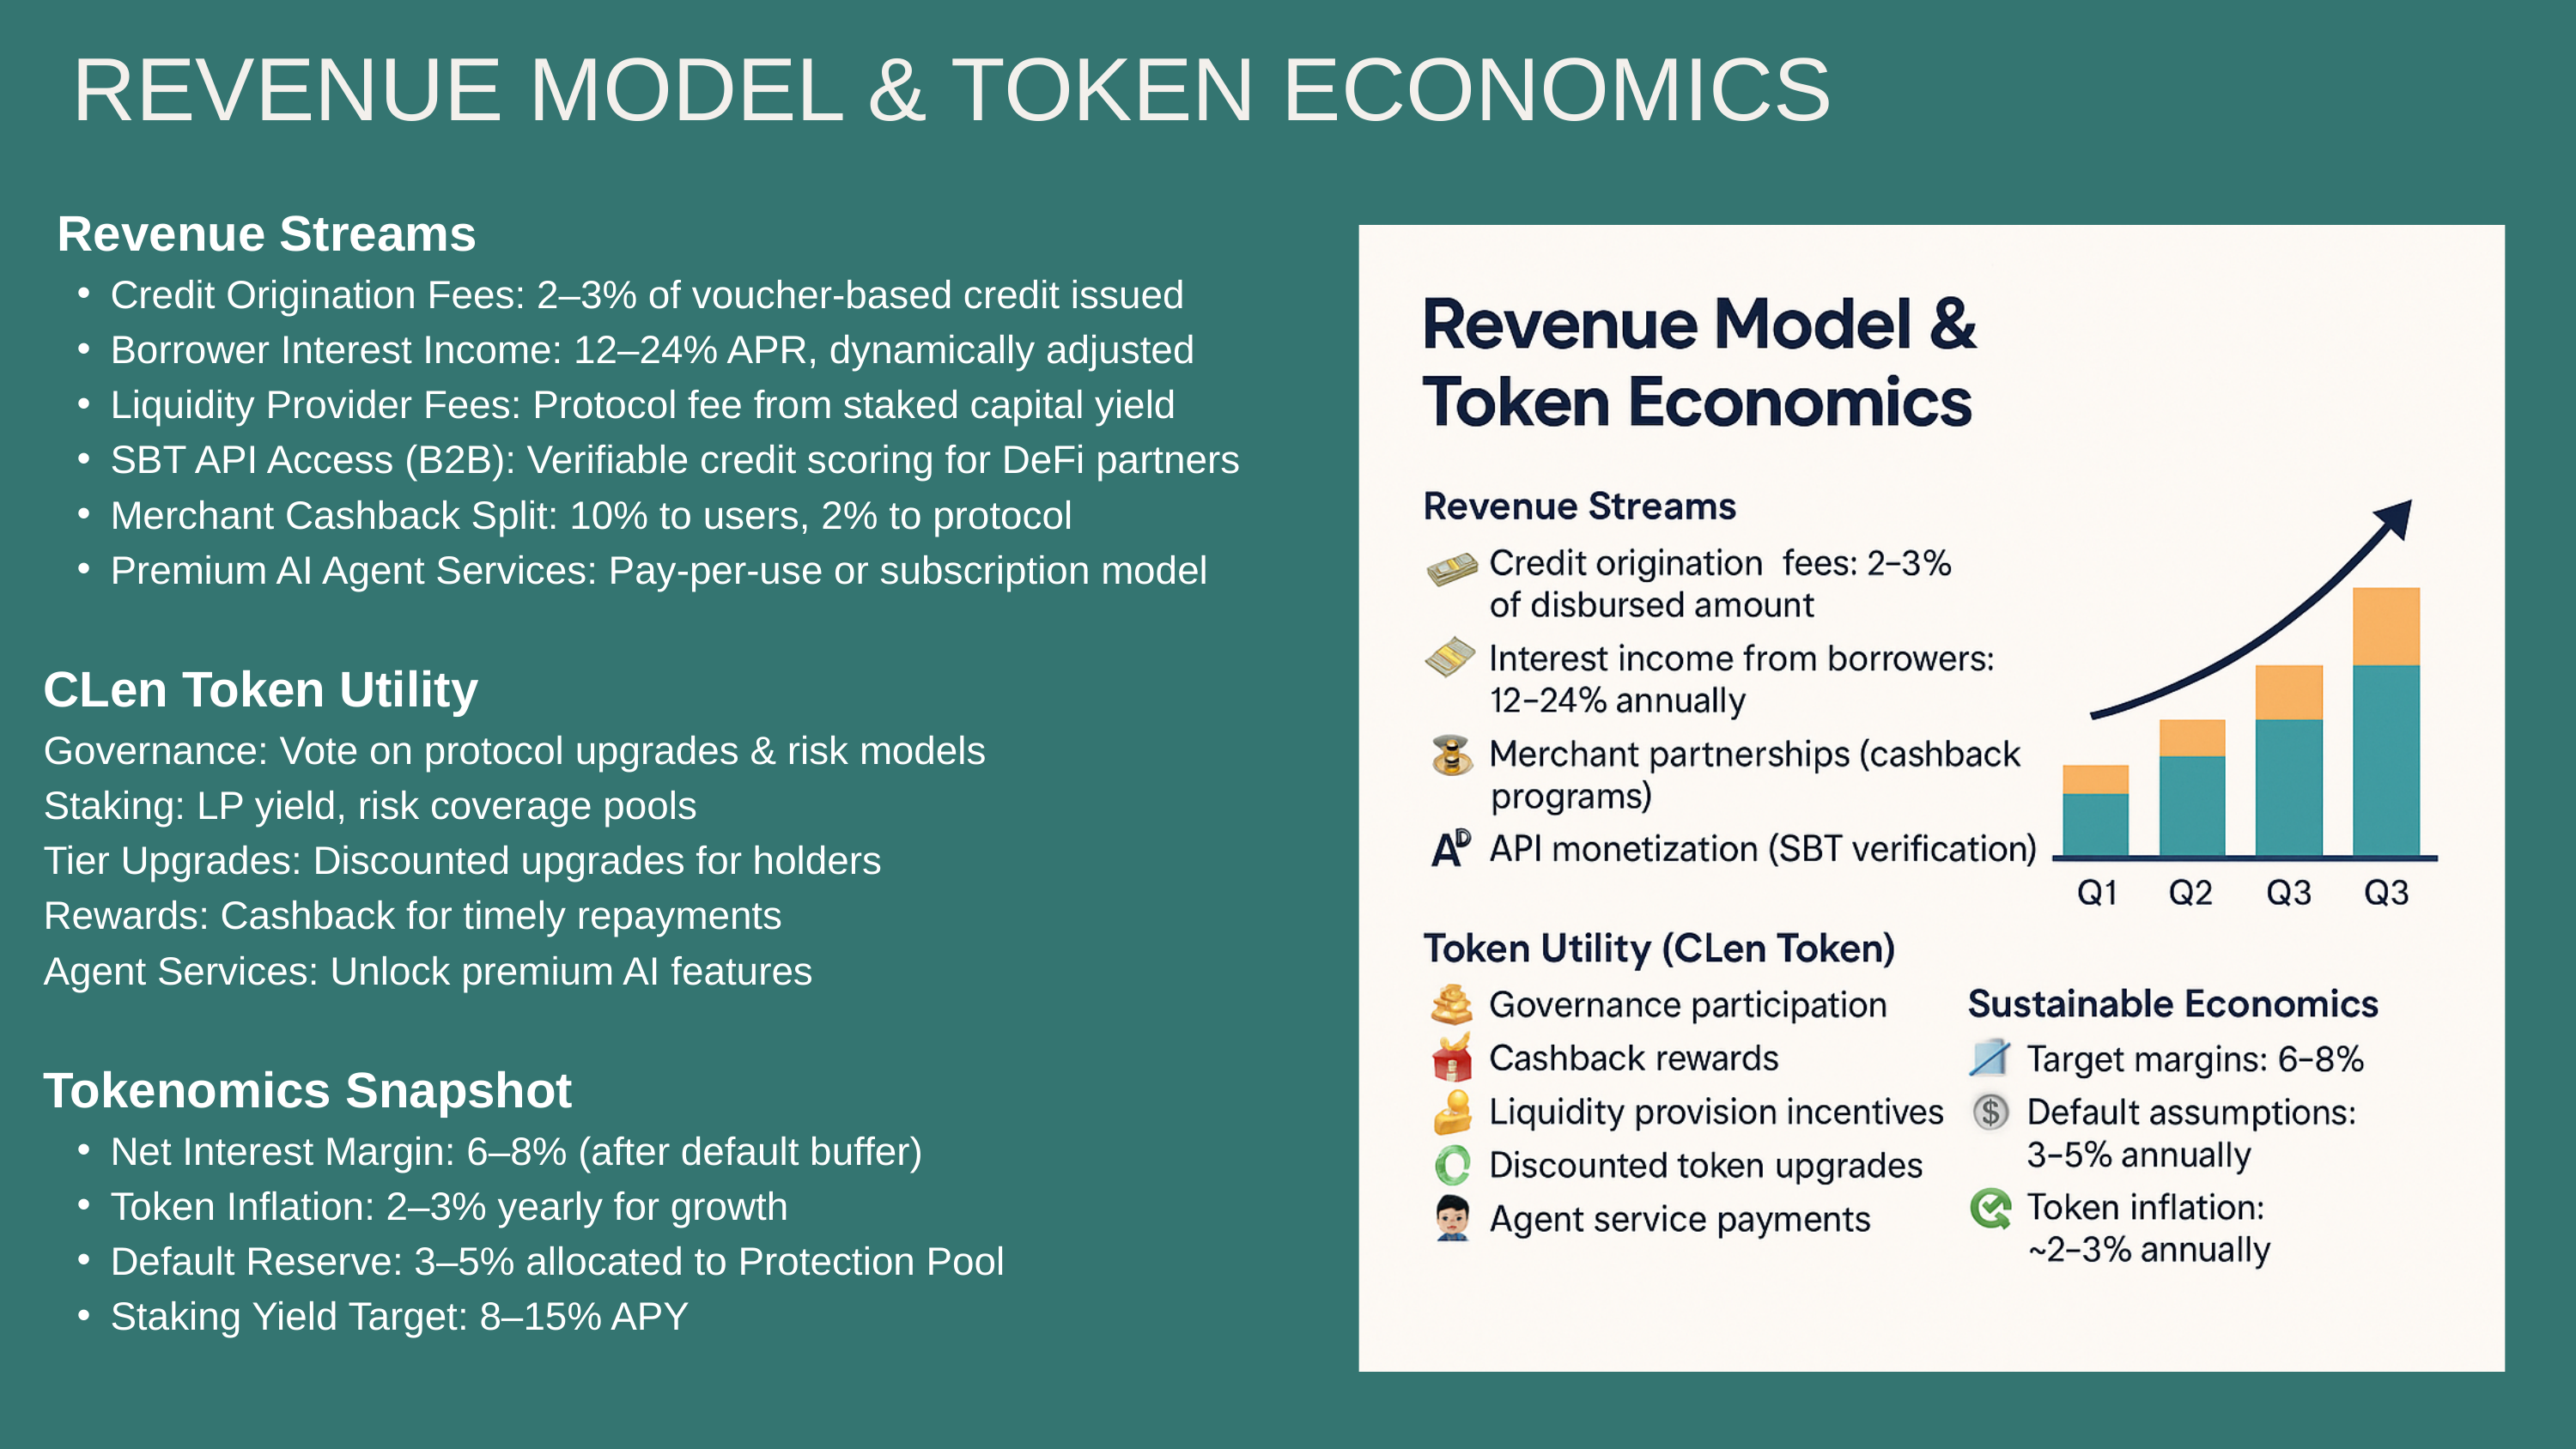

REVENUE MODEL & TOKEN ECONOMICS
 Revenue Streams
Credit Origination Fees: 2–3% of voucher-based credit issued
Borrower Interest Income: 12–24% APR, dynamically adjusted
Liquidity Provider Fees: Protocol fee from staked capital yield
SBT API Access (B2B): Verifiable credit scoring for DeFi partners
Merchant Cashback Split: 10% to users, 2% to protocol
Premium AI Agent Services: Pay-per-use or subscription model

CLen Token Utility
Governance: Vote on protocol upgrades & risk models
Staking: LP yield, risk coverage pools
Tier Upgrades: Discounted upgrades for holders
Rewards: Cashback for timely repayments
Agent Services: Unlock premium AI features

Tokenomics Snapshot
Net Interest Margin: 6–8% (after default buffer)
Token Inflation: 2–3% yearly for growth
Default Reserve: 3–5% allocated to Protection Pool
Staking Yield Target: 8–15% APY